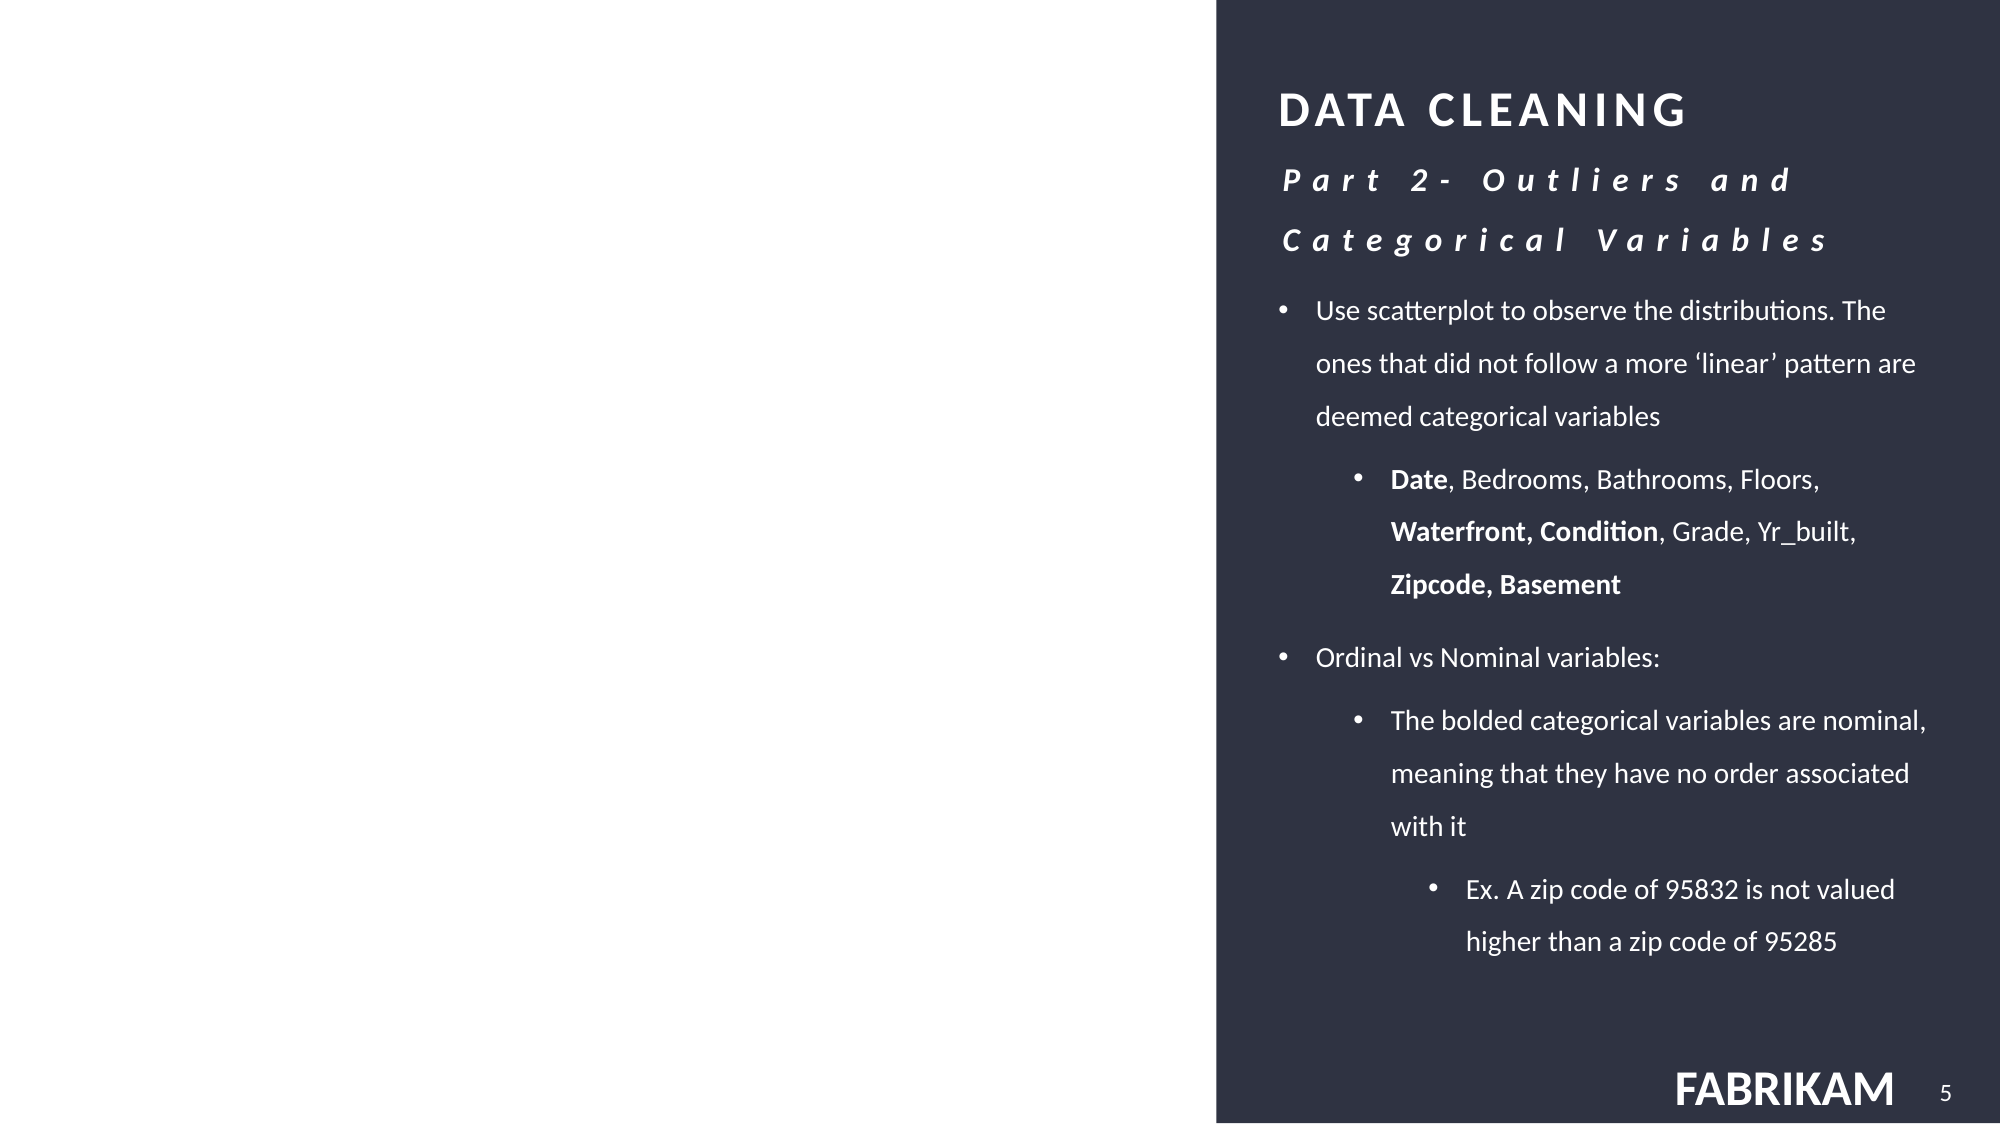

### Chart: CHART TITLE GOES HERE

| Category |
|---|
# Data Cleaning
Part 2- Outliers and Categorical Variables
Use scatterplot to observe the distributions. The ones that did not follow a more ‘linear’ pattern are deemed categorical variables
Date, Bedrooms, Bathrooms, Floors, Waterfront, Condition, Grade, Yr_built, Zipcode, Basement
Ordinal vs Nominal variables:
The bolded categorical variables are nominal, meaning that they have no order associated with it
Ex. A zip code of 95832 is not valued higher than a zip code of 95285
5